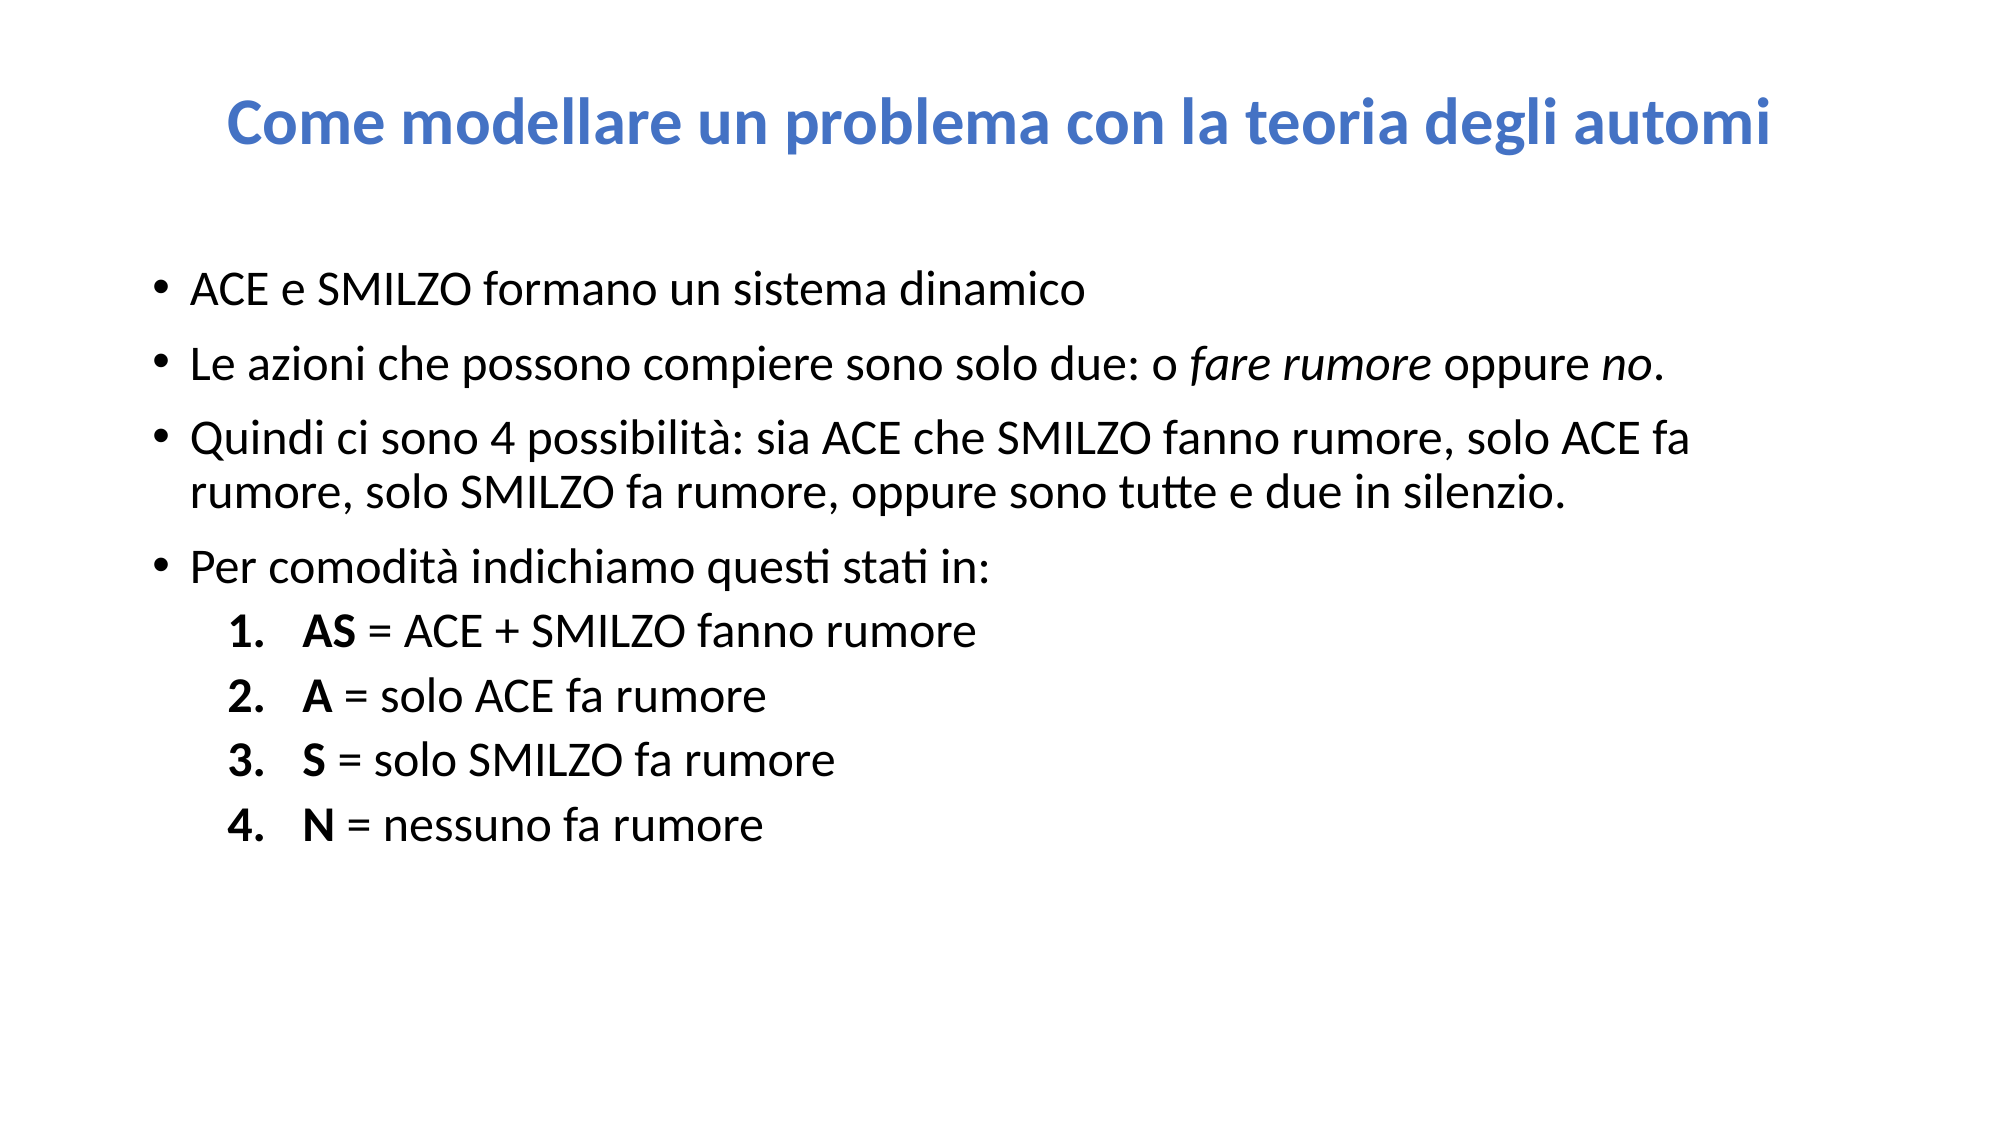

Come modellare un problema con la teoria degli automi
ACE e SMILZO formano un sistema dinamico
Le azioni che possono compiere sono solo due: o fare rumore oppure no.
Quindi ci sono 4 possibilità: sia ACE che SMILZO fanno rumore, solo ACE fa rumore, solo SMILZO fa rumore, oppure sono tutte e due in silenzio.
Per comodità indichiamo questi stati in:
AS = ACE + SMILZO fanno rumore
A = solo ACE fa rumore
S = solo SMILZO fa rumore
N = nessuno fa rumore